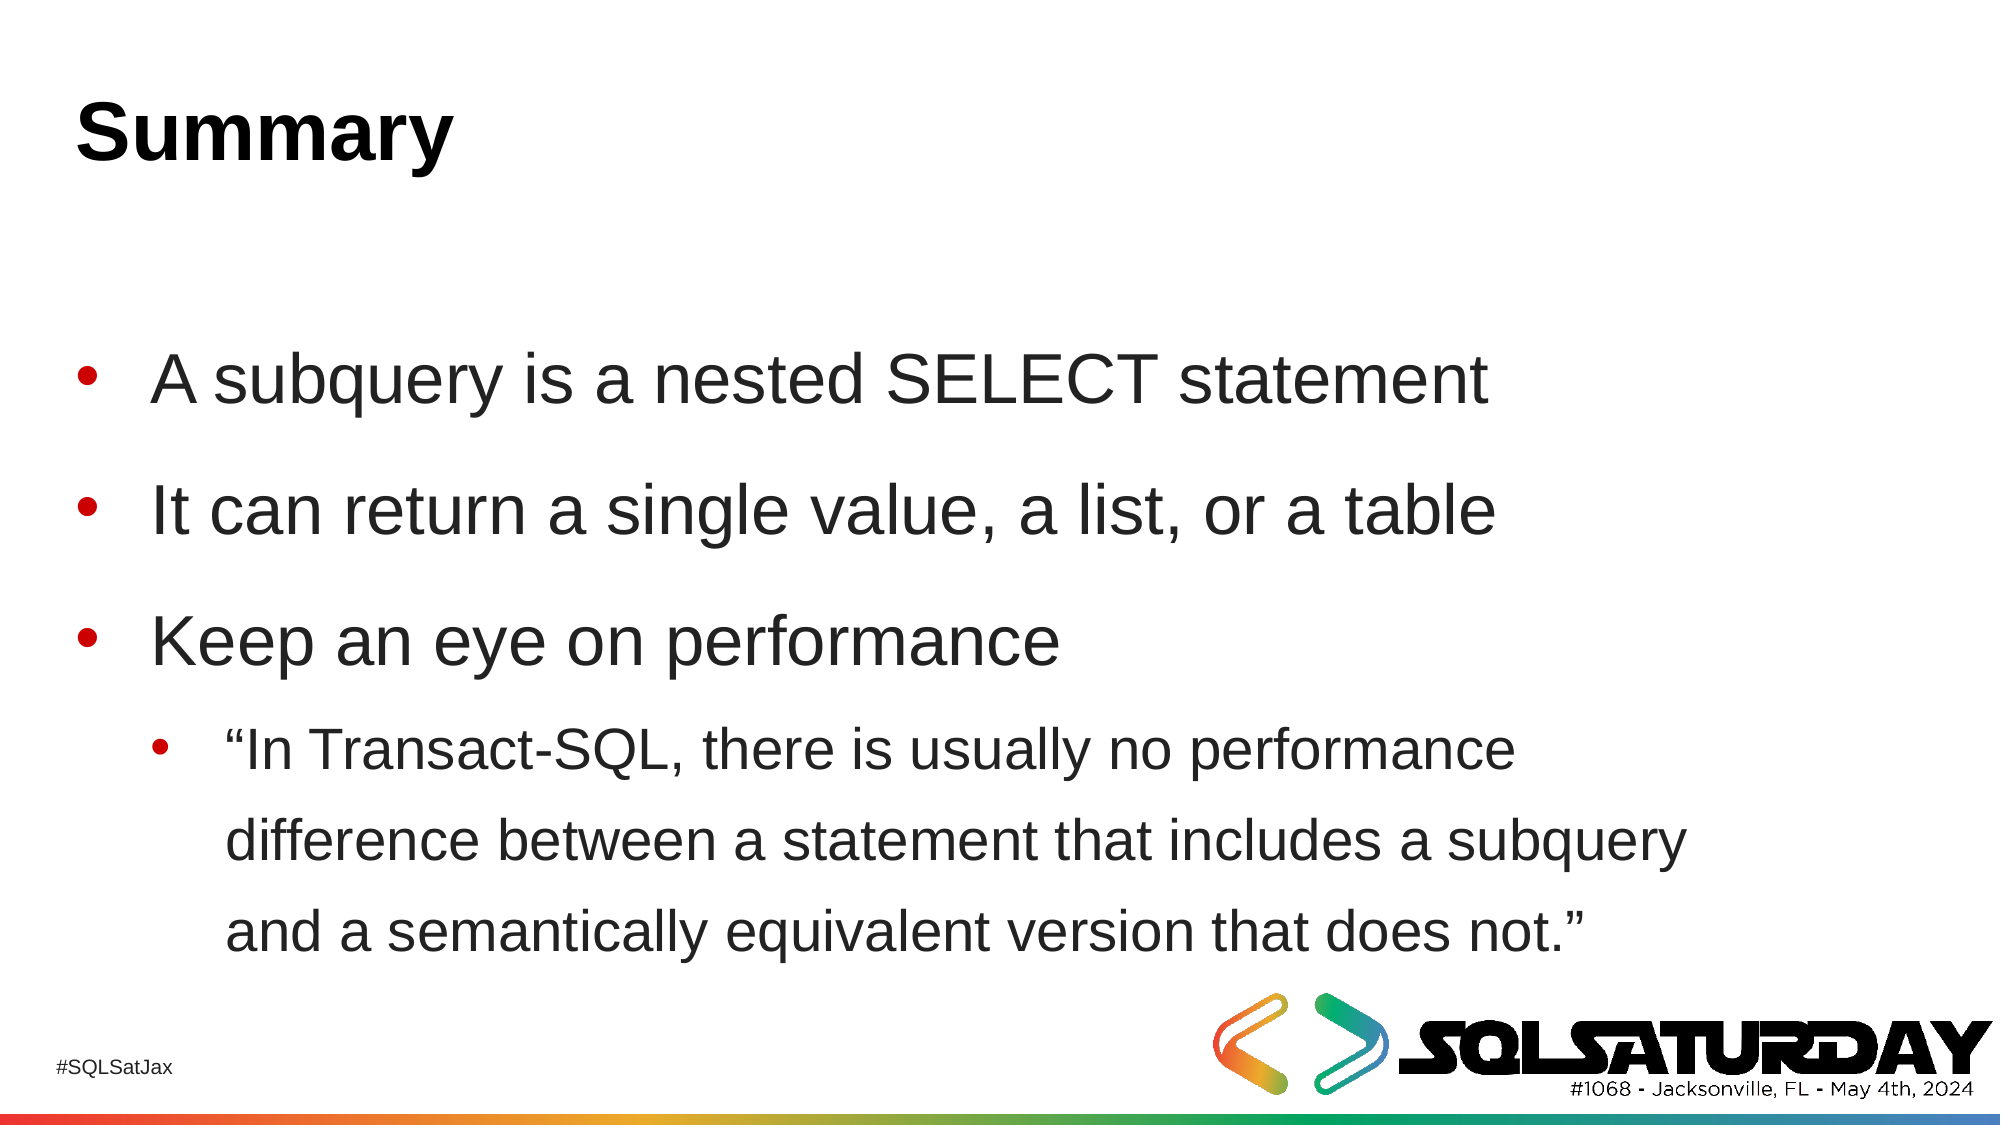

# Summary
A subquery is a nested SELECT statement
It can return a single value, a list, or a table
Keep an eye on performance
“In Transact-SQL, there is usually no performance difference between a statement that includes a subquery and a semantically equivalent version that does not.”